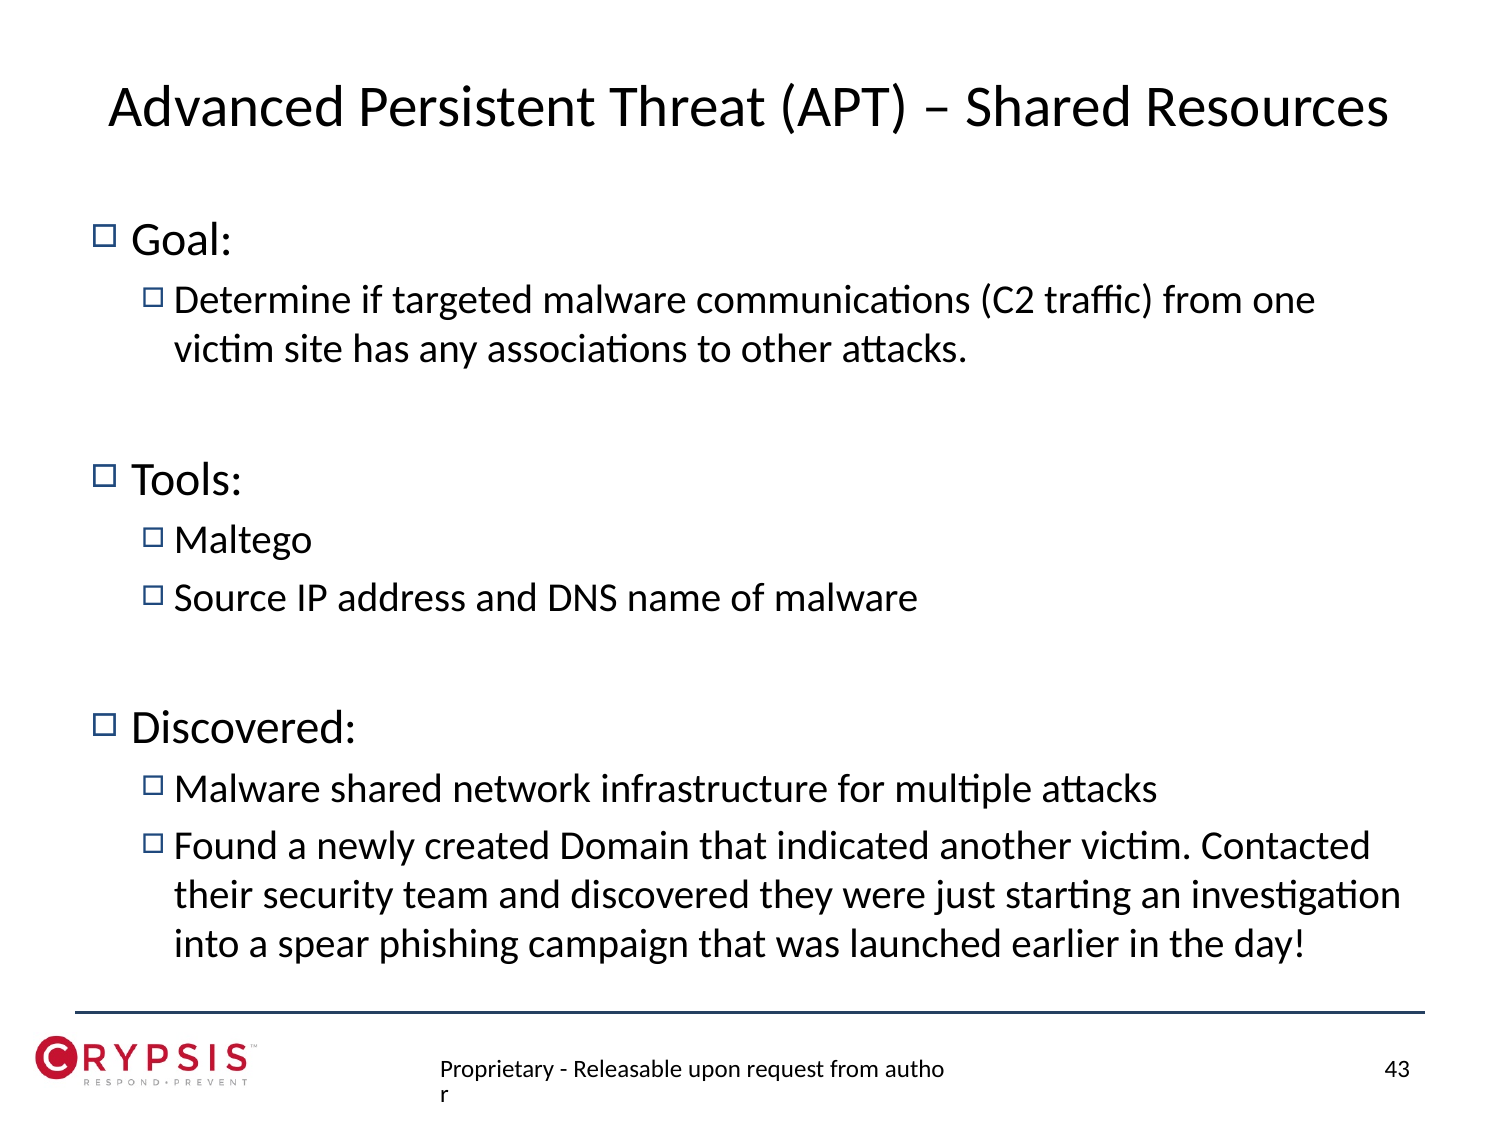

# Advanced Persistent Threat (APT) – Shared Resources
Goal:
Determine if targeted malware communications (C2 traffic) from one victim site has any associations to other attacks.

Tools:
Maltego
Source IP address and DNS name of malware

Discovered:
Malware shared network infrastructure for multiple attacks
Found a newly created Domain that indicated another victim. Contacted their security team and discovered they were just starting an investigation into a spear phishing campaign that was launched earlier in the day!

Proprietary - Releasable upon request from author
43